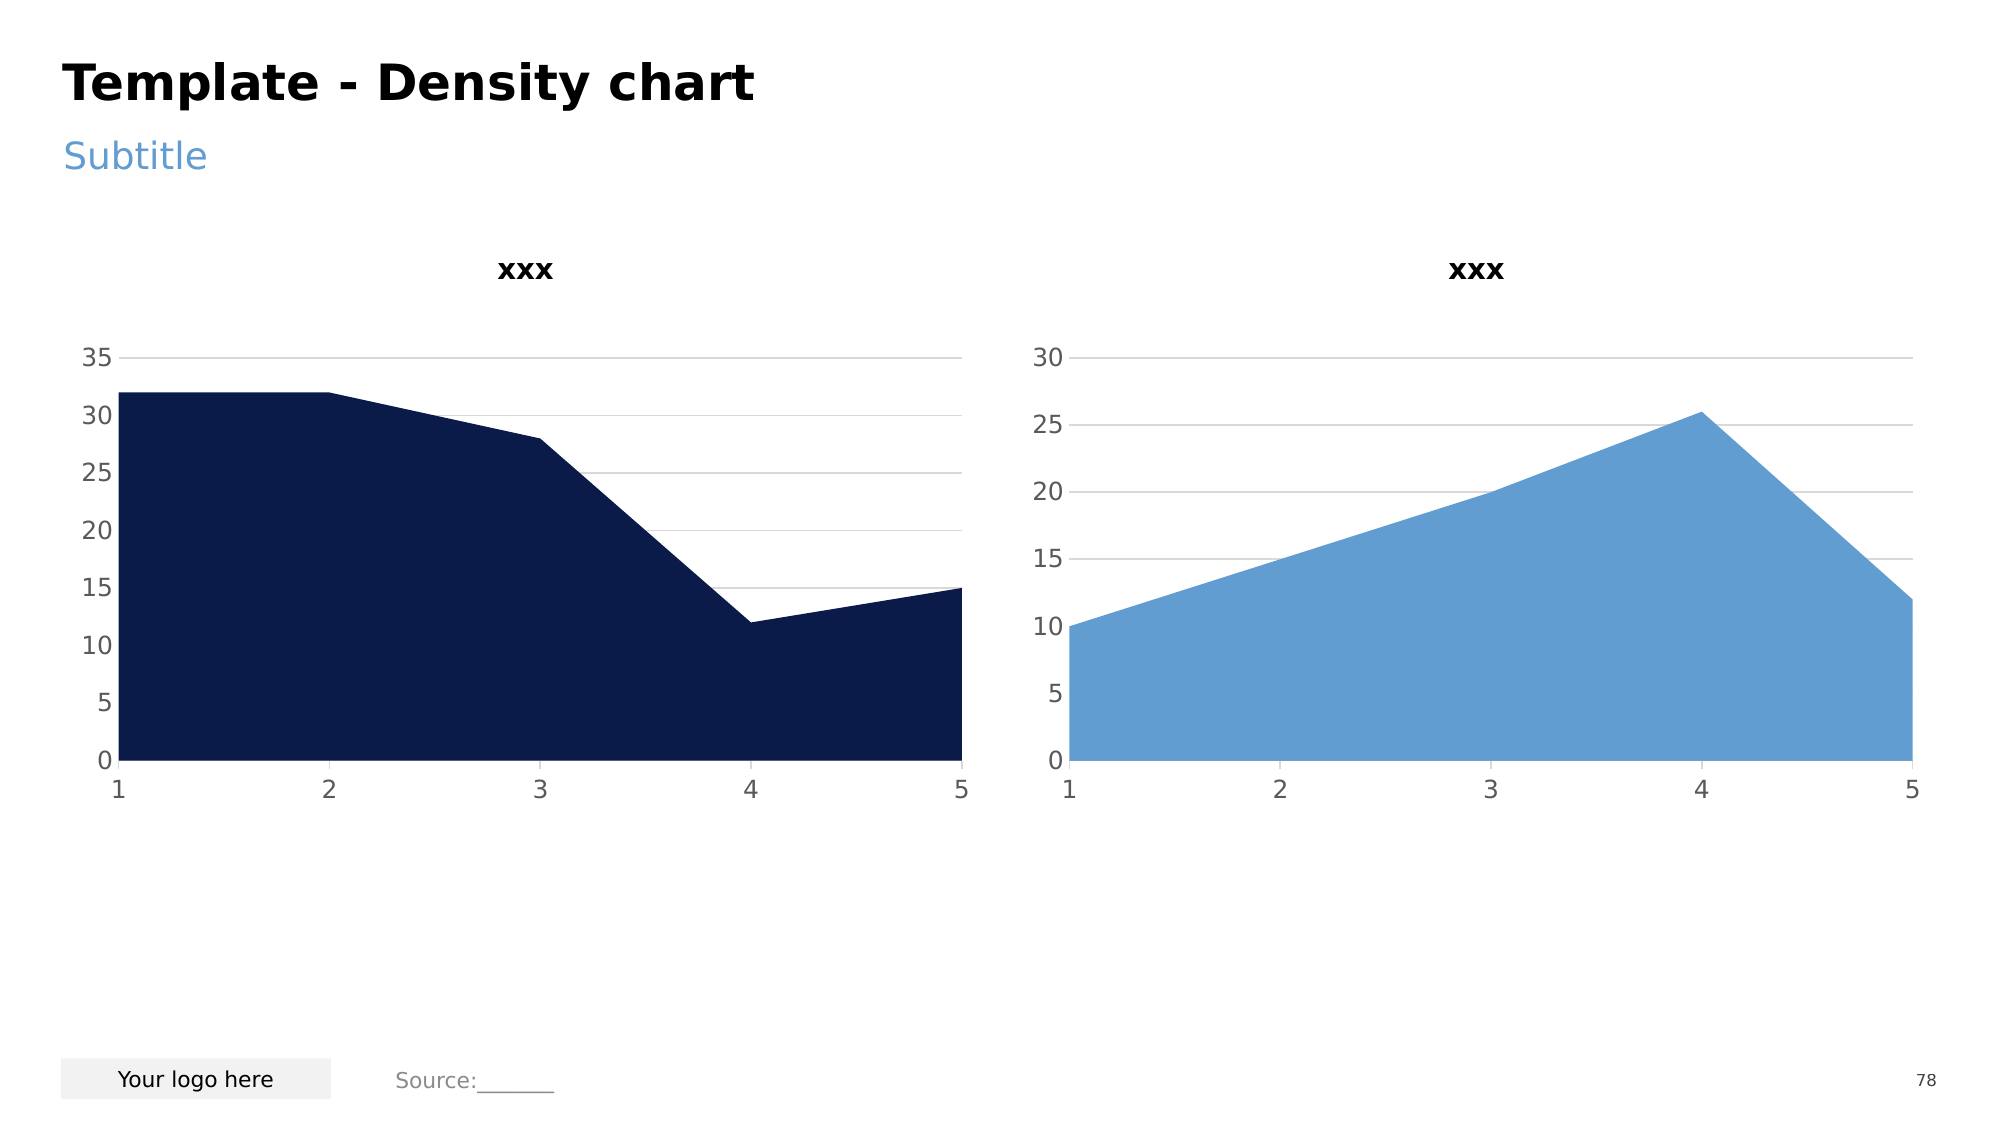

# Template - Density chart
Subtitle

xxx
xxx

### Chart

| Category | Serie 1 |
|---|---|
| 1 | 32.0 |
| 2 | 32.0 |
| 3 | 28.0 |
| 4 | 12.0 |
| 5 | 15.0 |

### Chart

| Category | Columna2 | Columna1 |
|---|---|---|
| 1 | None | 10.0 |
| 2 | None | 15.0 |
| 3 | None | 20.0 |
| 4 | None | 26.0 |
| 5 | None | 12.0 |
Source:_______